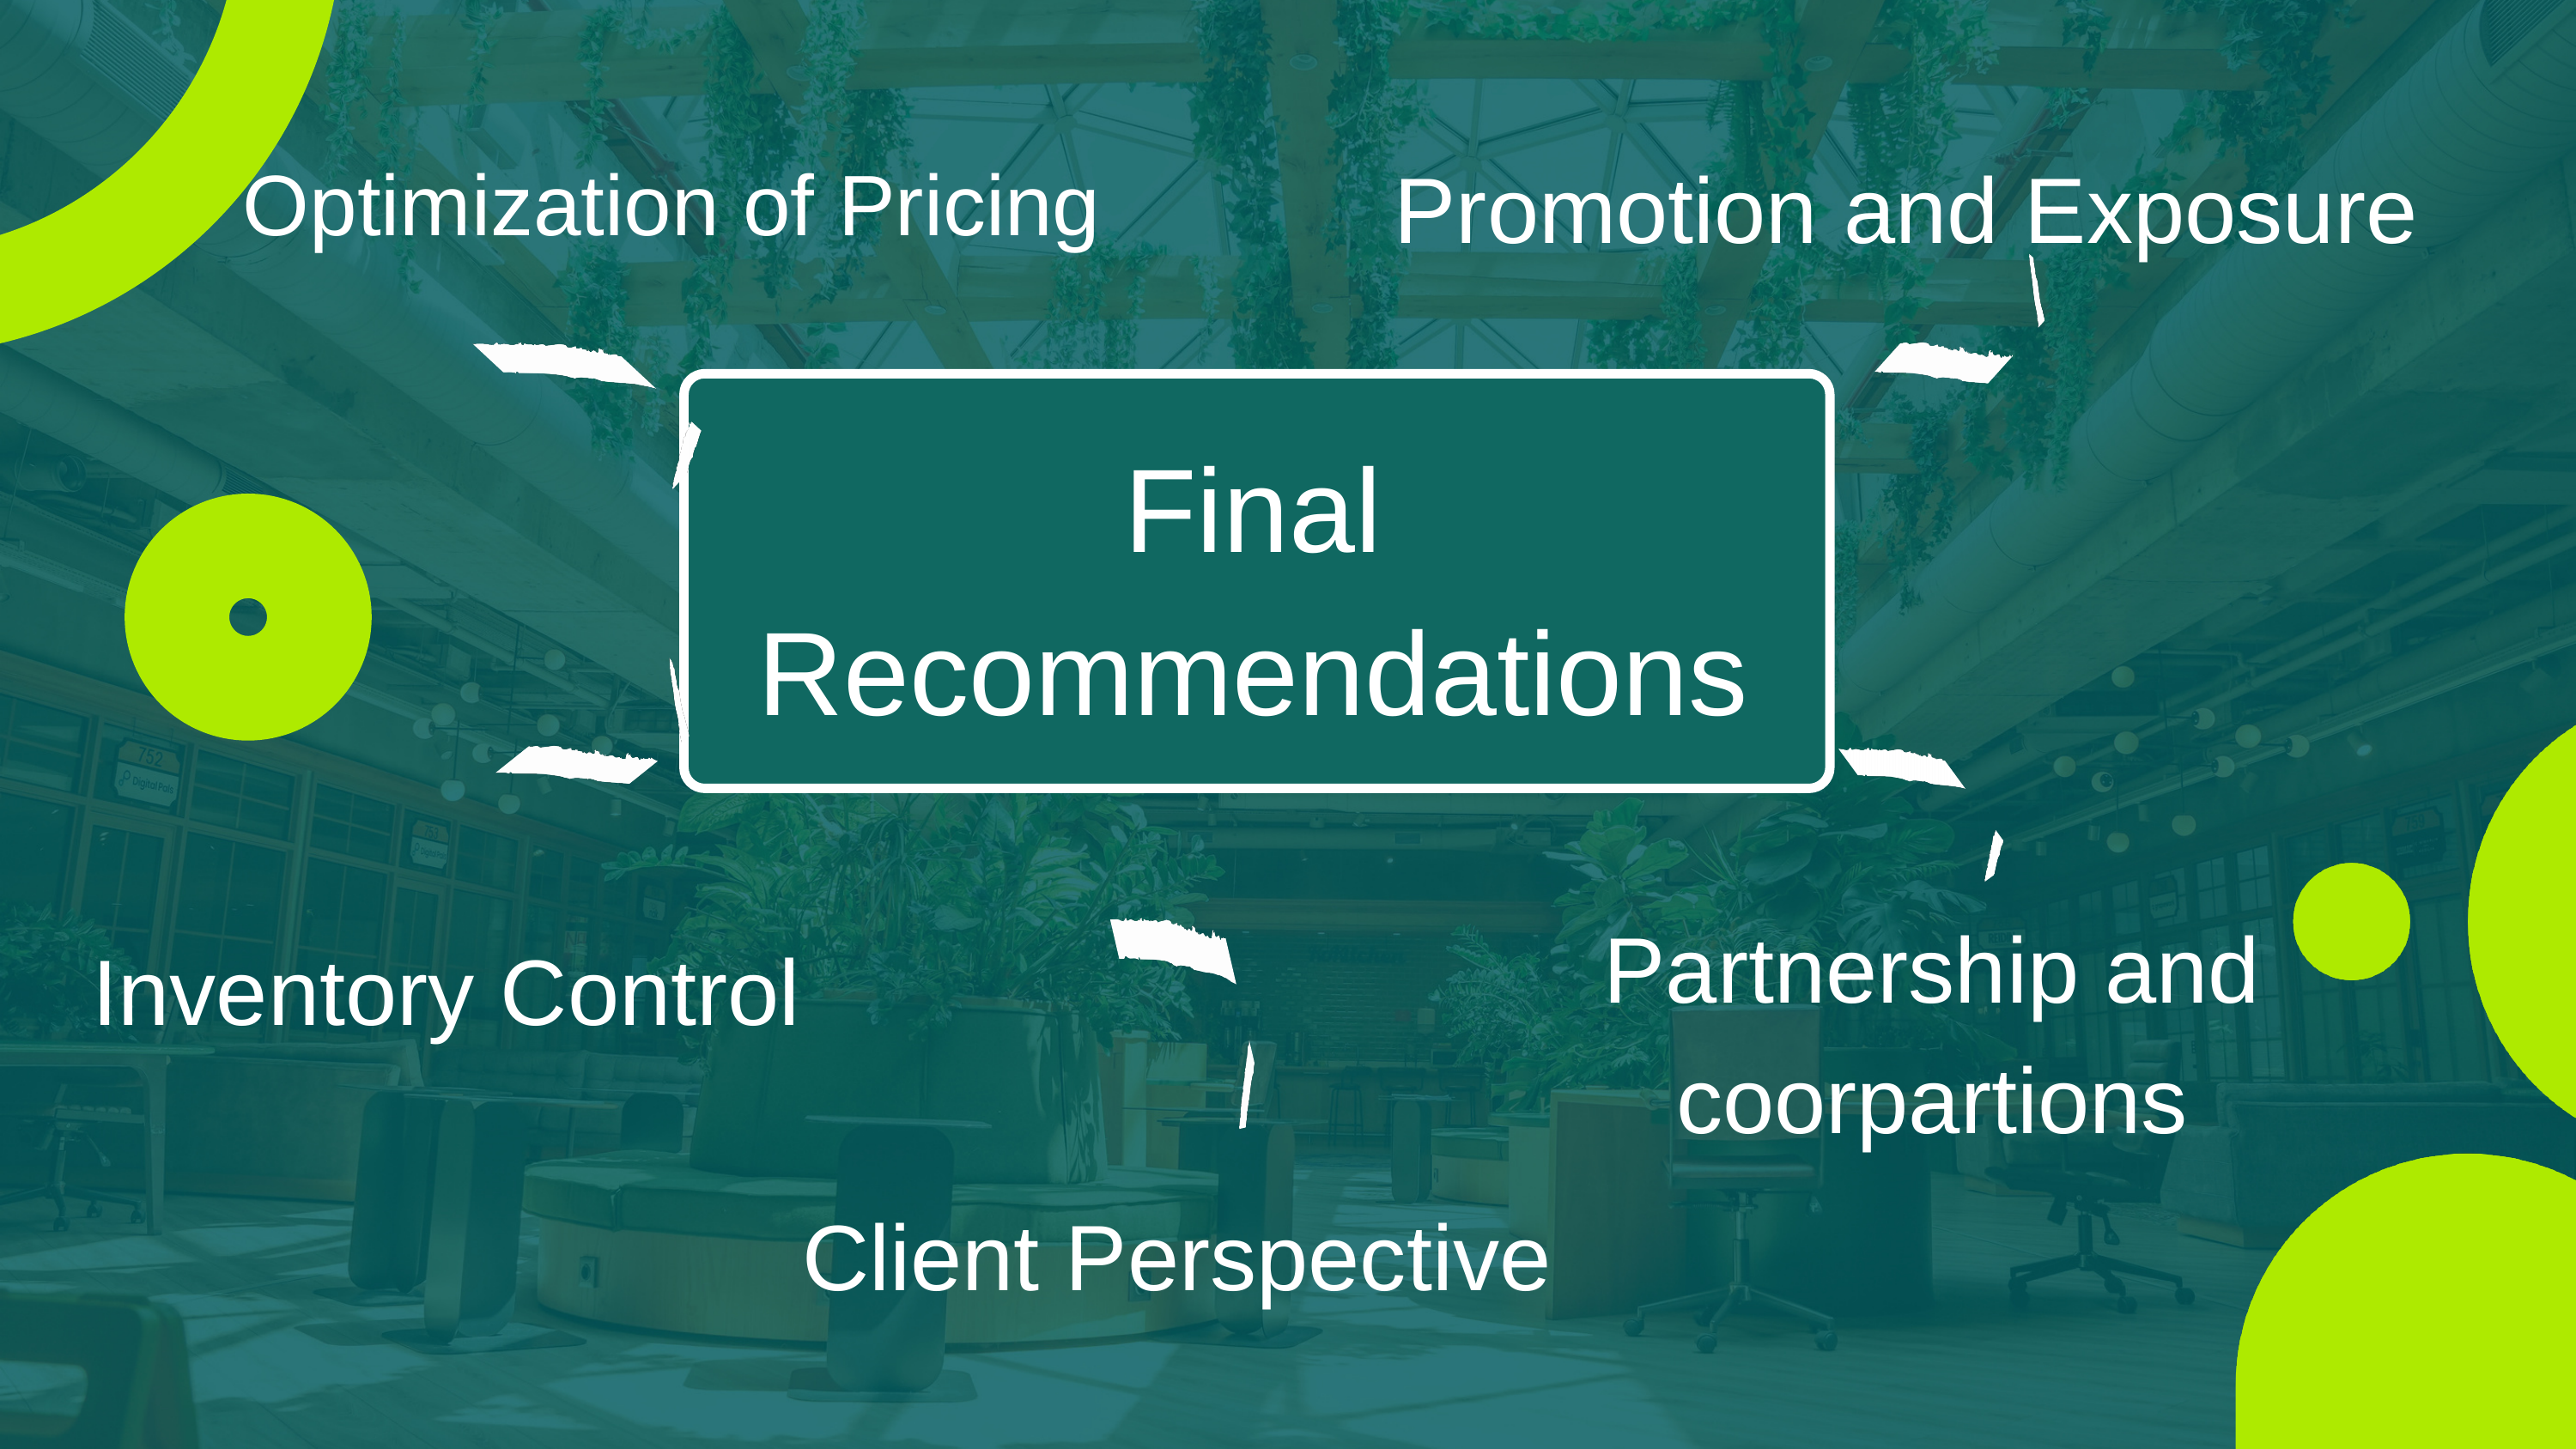

Promotion and Exposure
Optimization of Pricing

Final Recommendations

Partnership and coorpartions

Inventory Control
Client Perspective